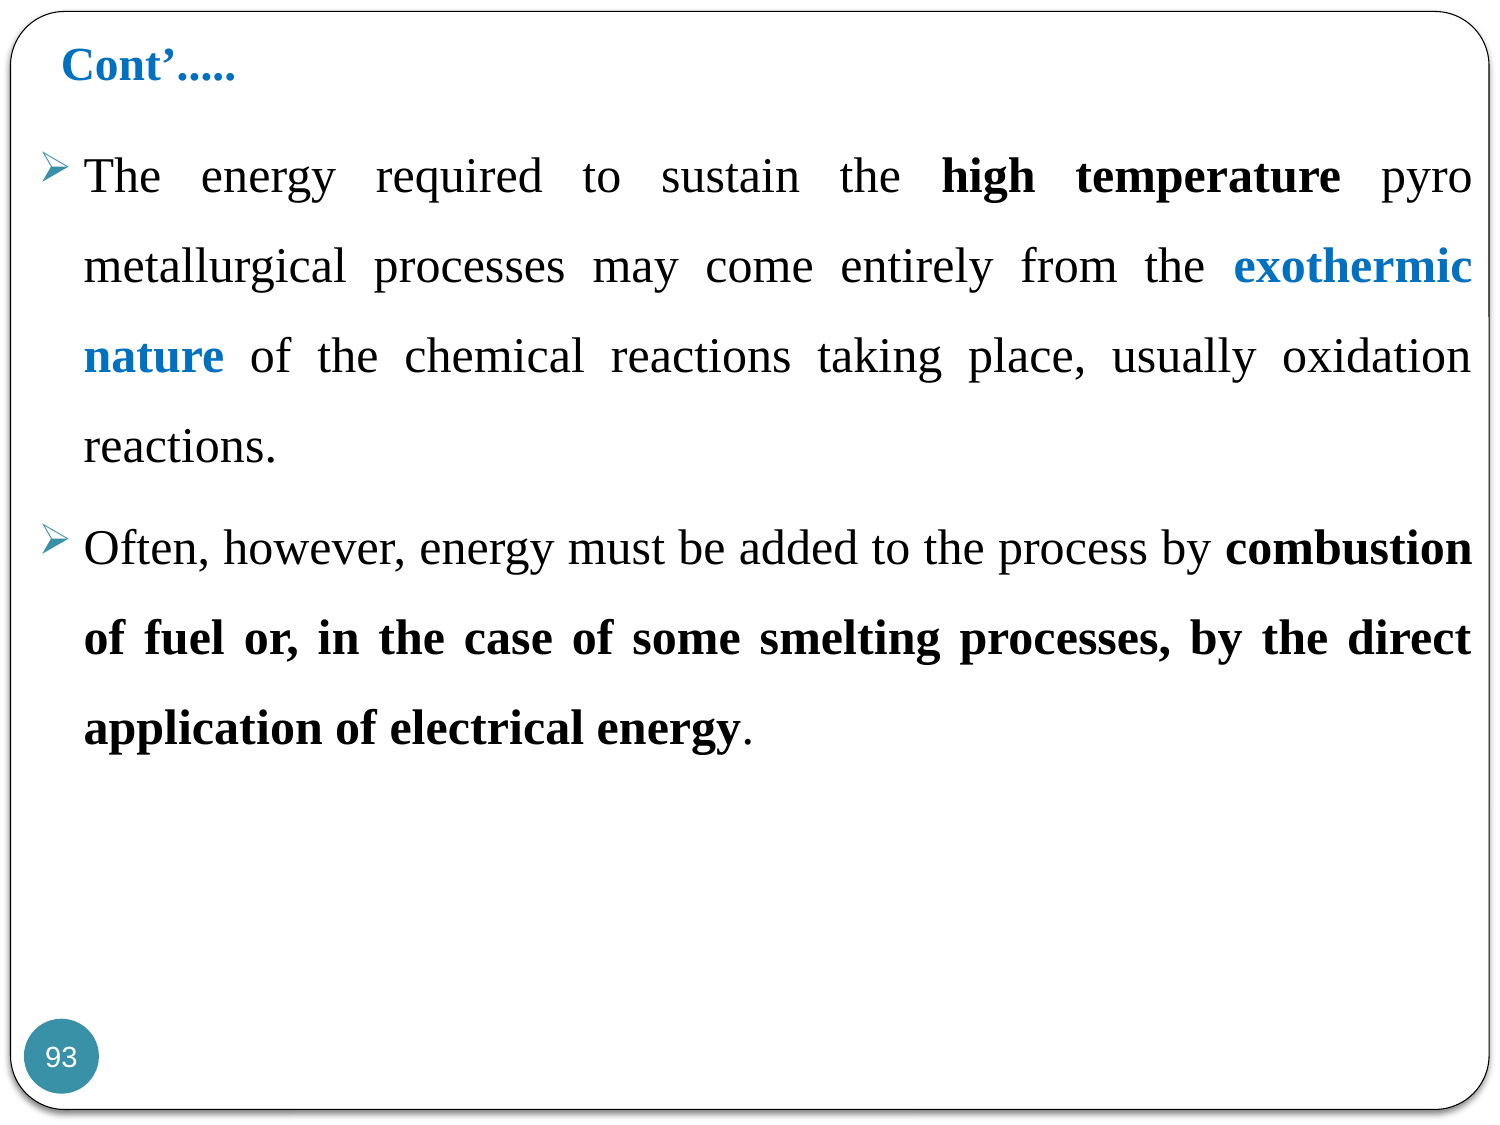

# Cont’.....
The energy required to sustain the high temperature pyro metallurgical processes may come entirely from the exothermic nature of the chemical reactions taking place, usually oxidation reactions.
Often, however, energy must be added to the process by combustion of fuel or, in the case of some smelting processes, by the direct application of electrical energy.

93